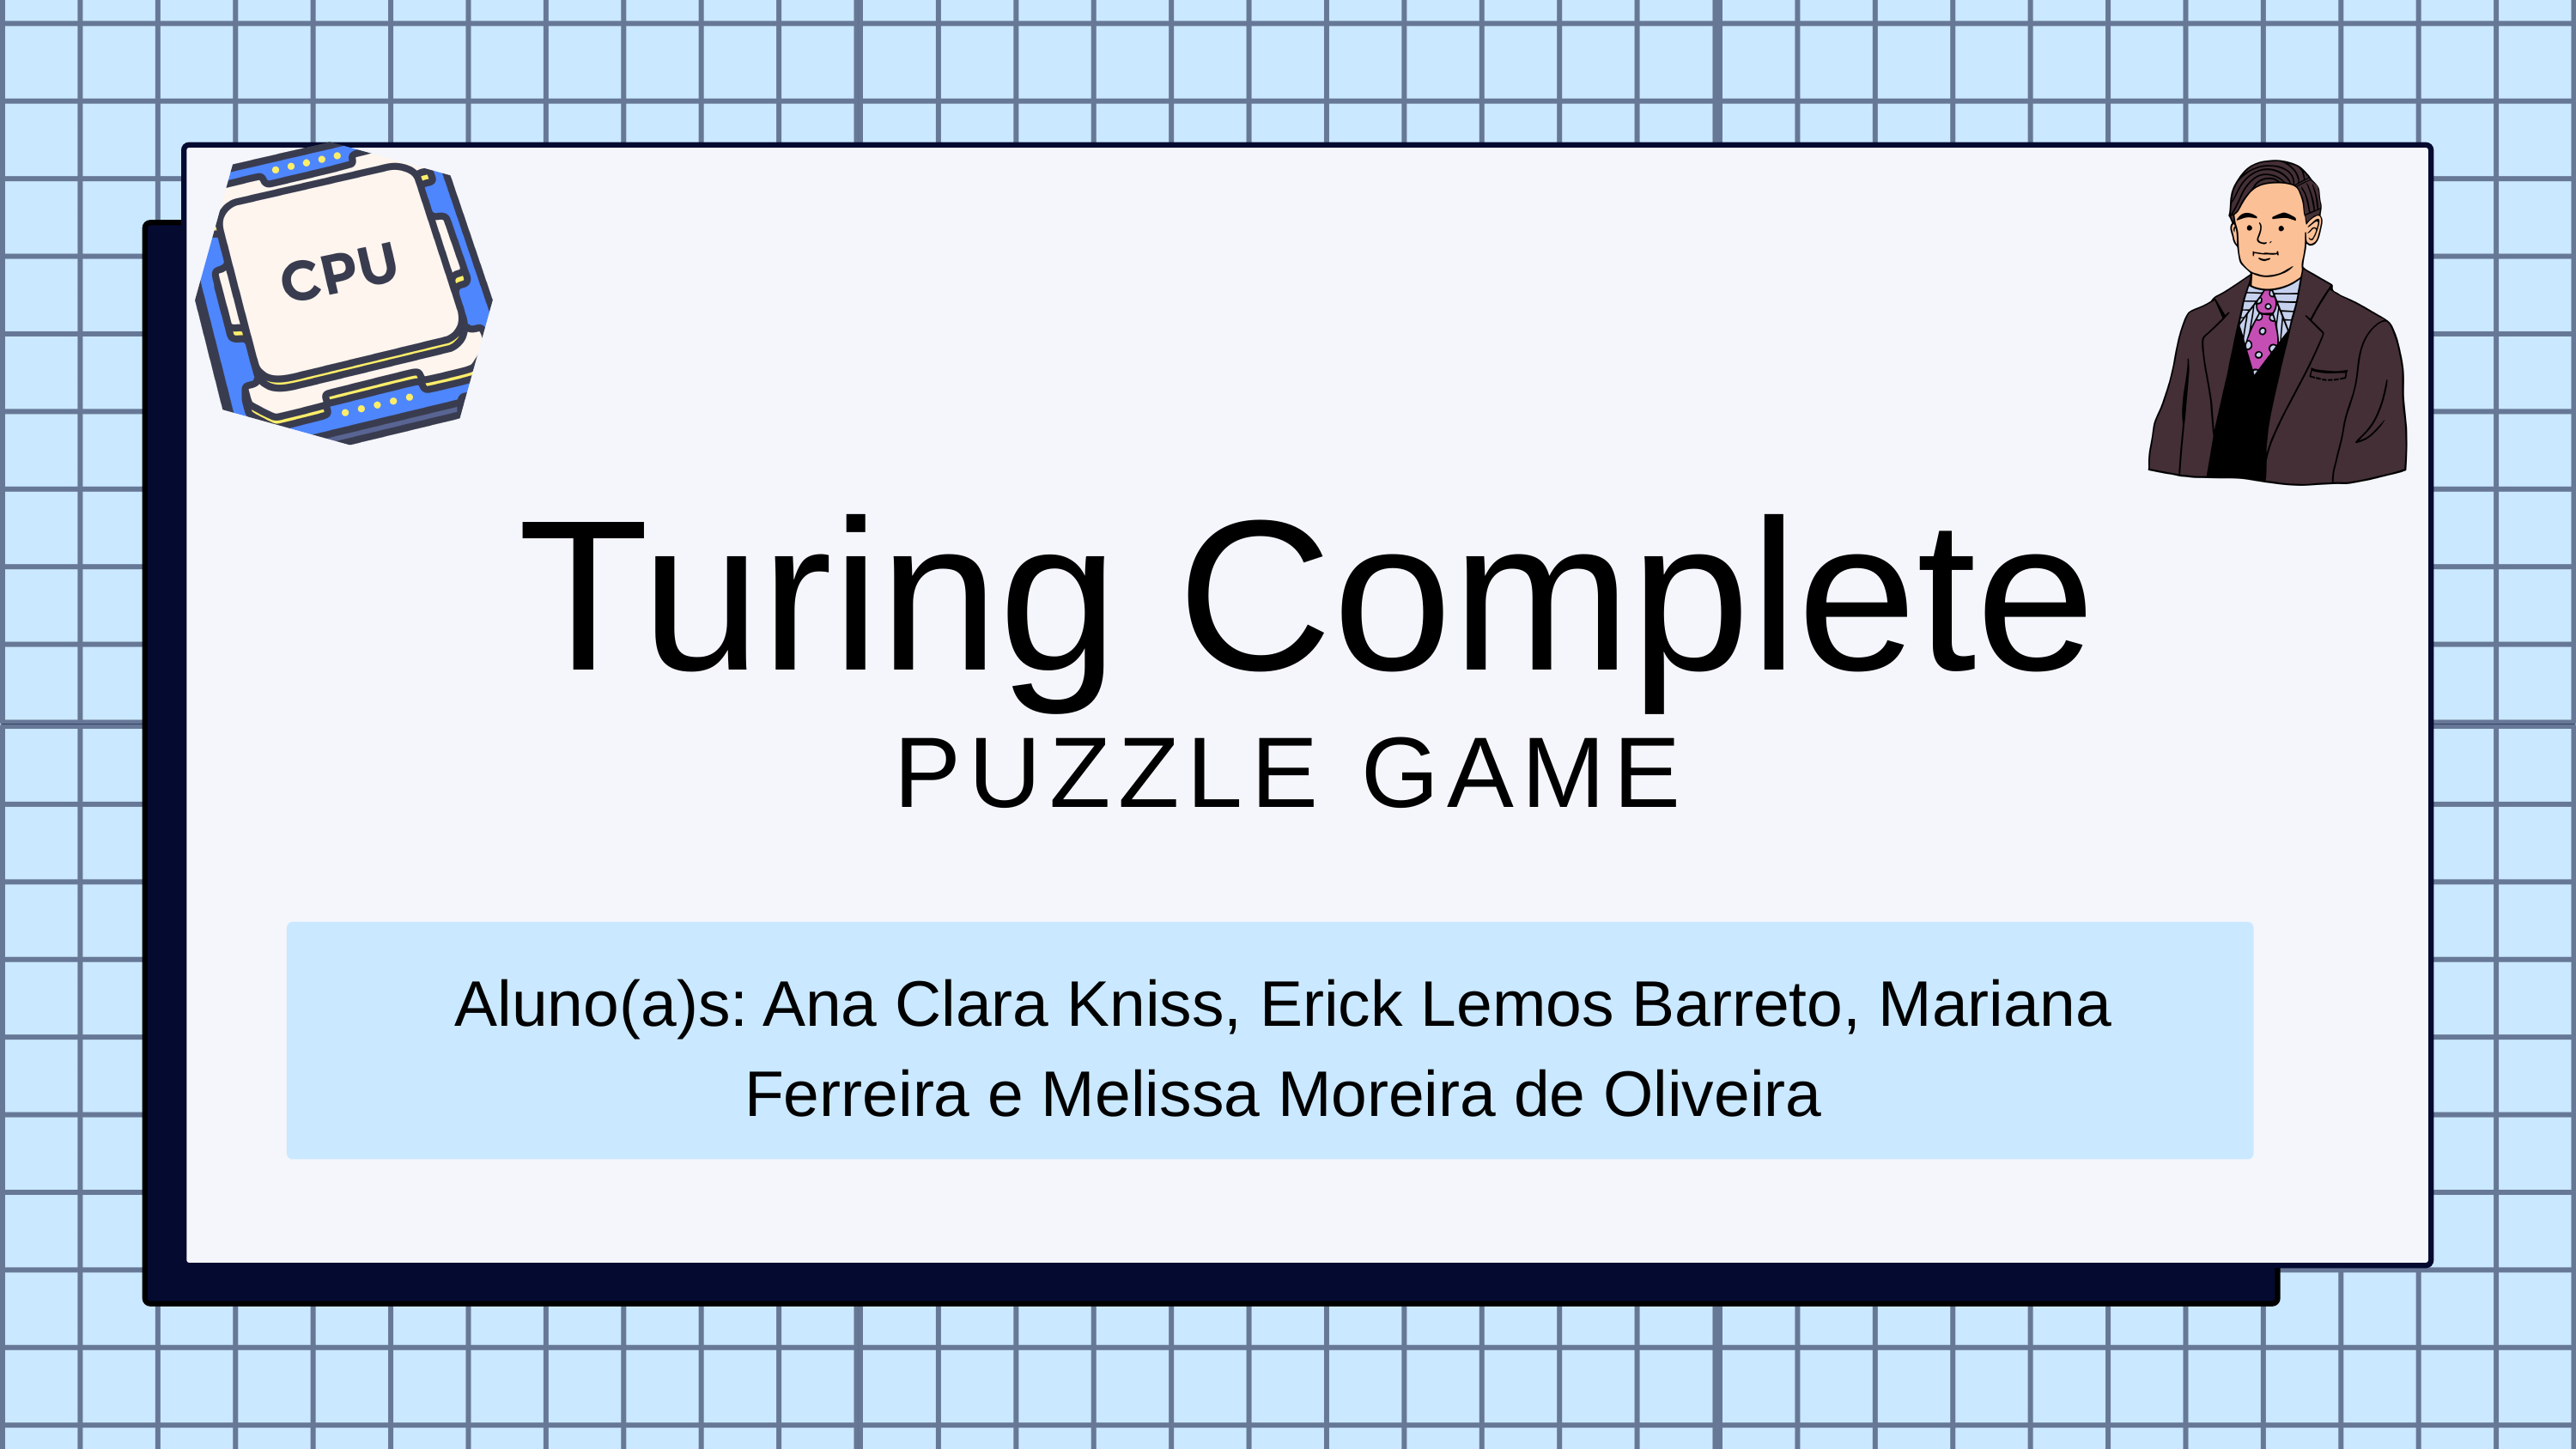

Turing Complete
PUZZLE GAME

Aluno(a)s: Ana Clara Kniss, Erick Lemos Barreto, Mariana Ferreira e Melissa Moreira de Oliveira